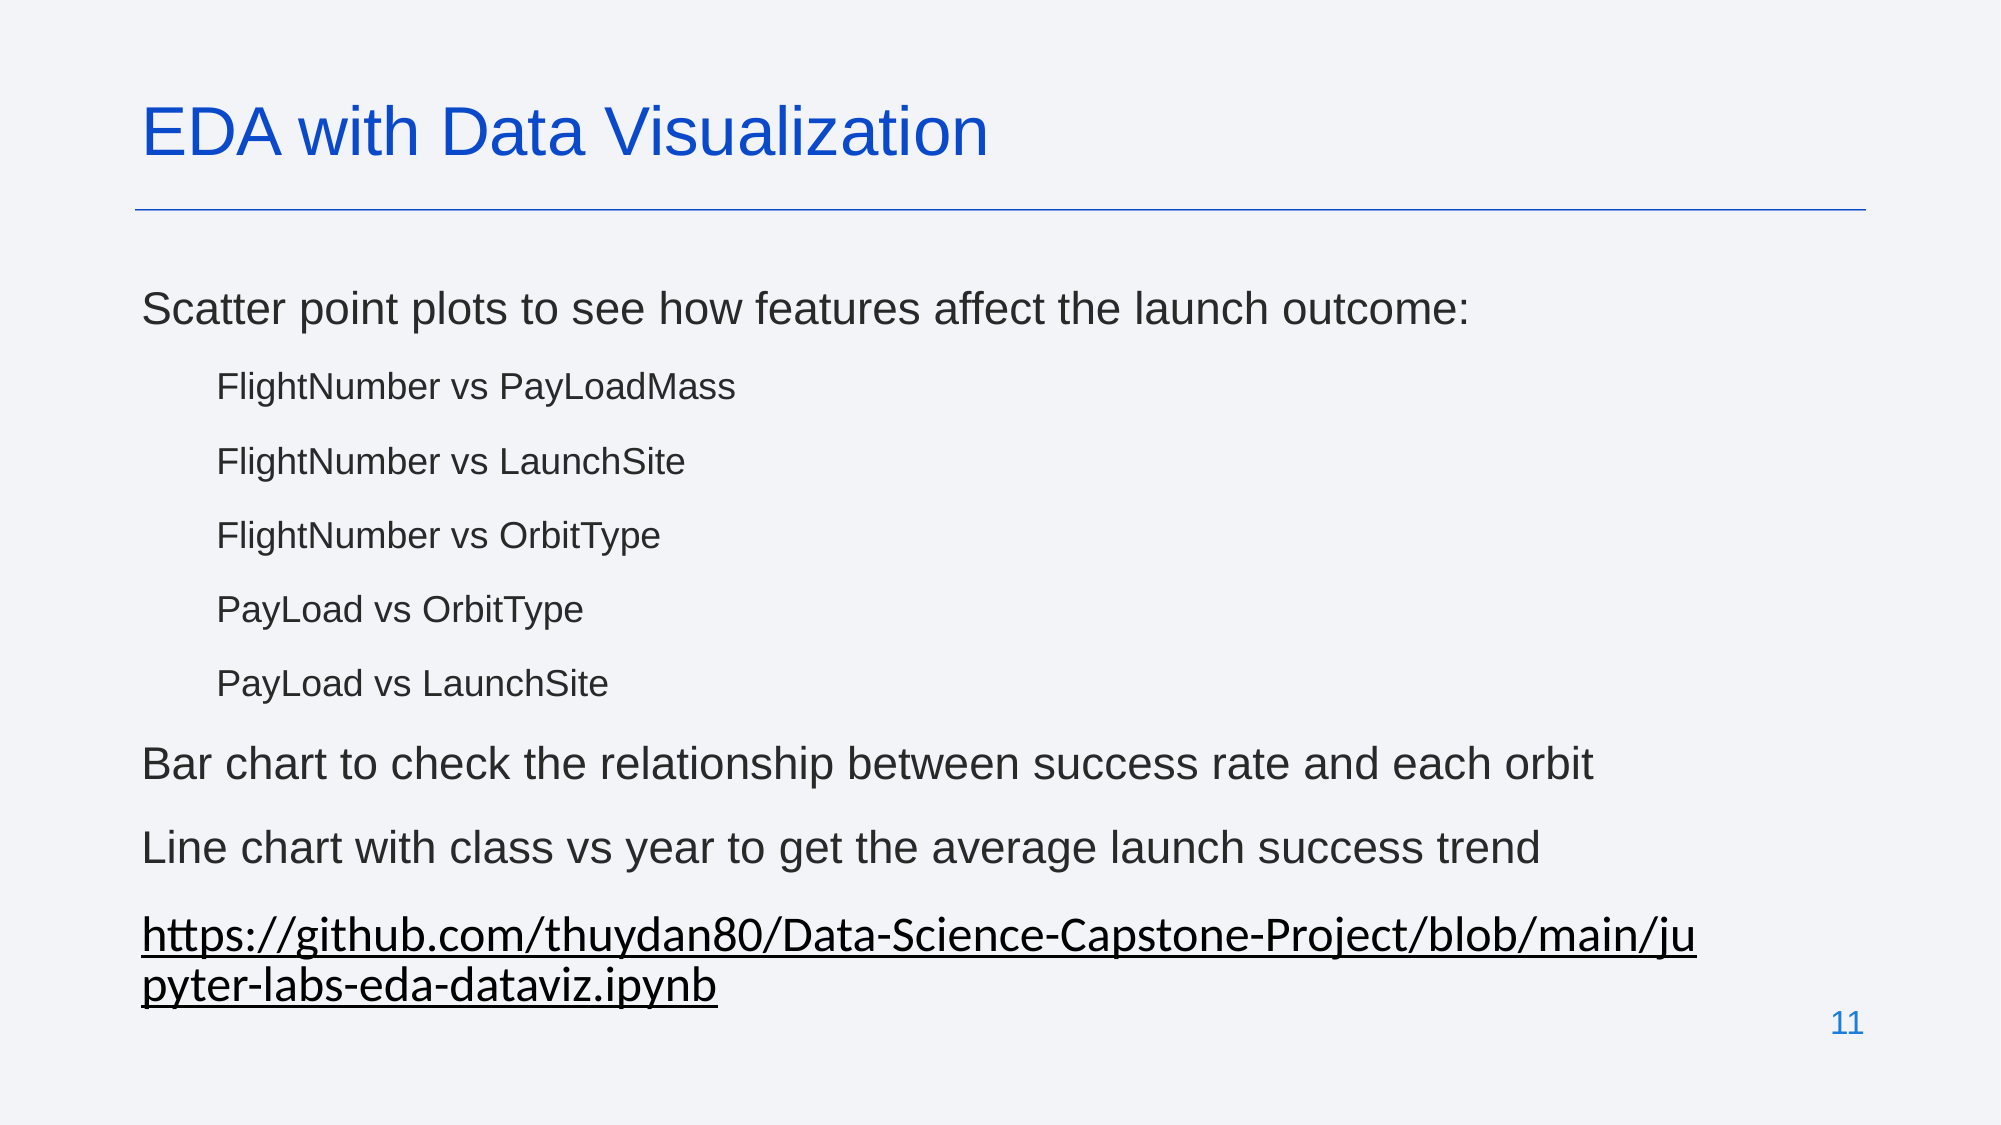

EDA with Data Visualization
Scatter point plots to see how features affect the launch outcome:
FlightNumber vs PayLoadMass
FlightNumber vs LaunchSite
FlightNumber vs OrbitType
PayLoad vs OrbitType
PayLoad vs LaunchSite
Bar chart to check the relationship between success rate and each orbit
Line chart with class vs year to get the average launch success trend
https://github.com/thuydan80/Data-Science-Capstone-Project/blob/main/jupyter-labs-eda-dataviz.ipynb
11